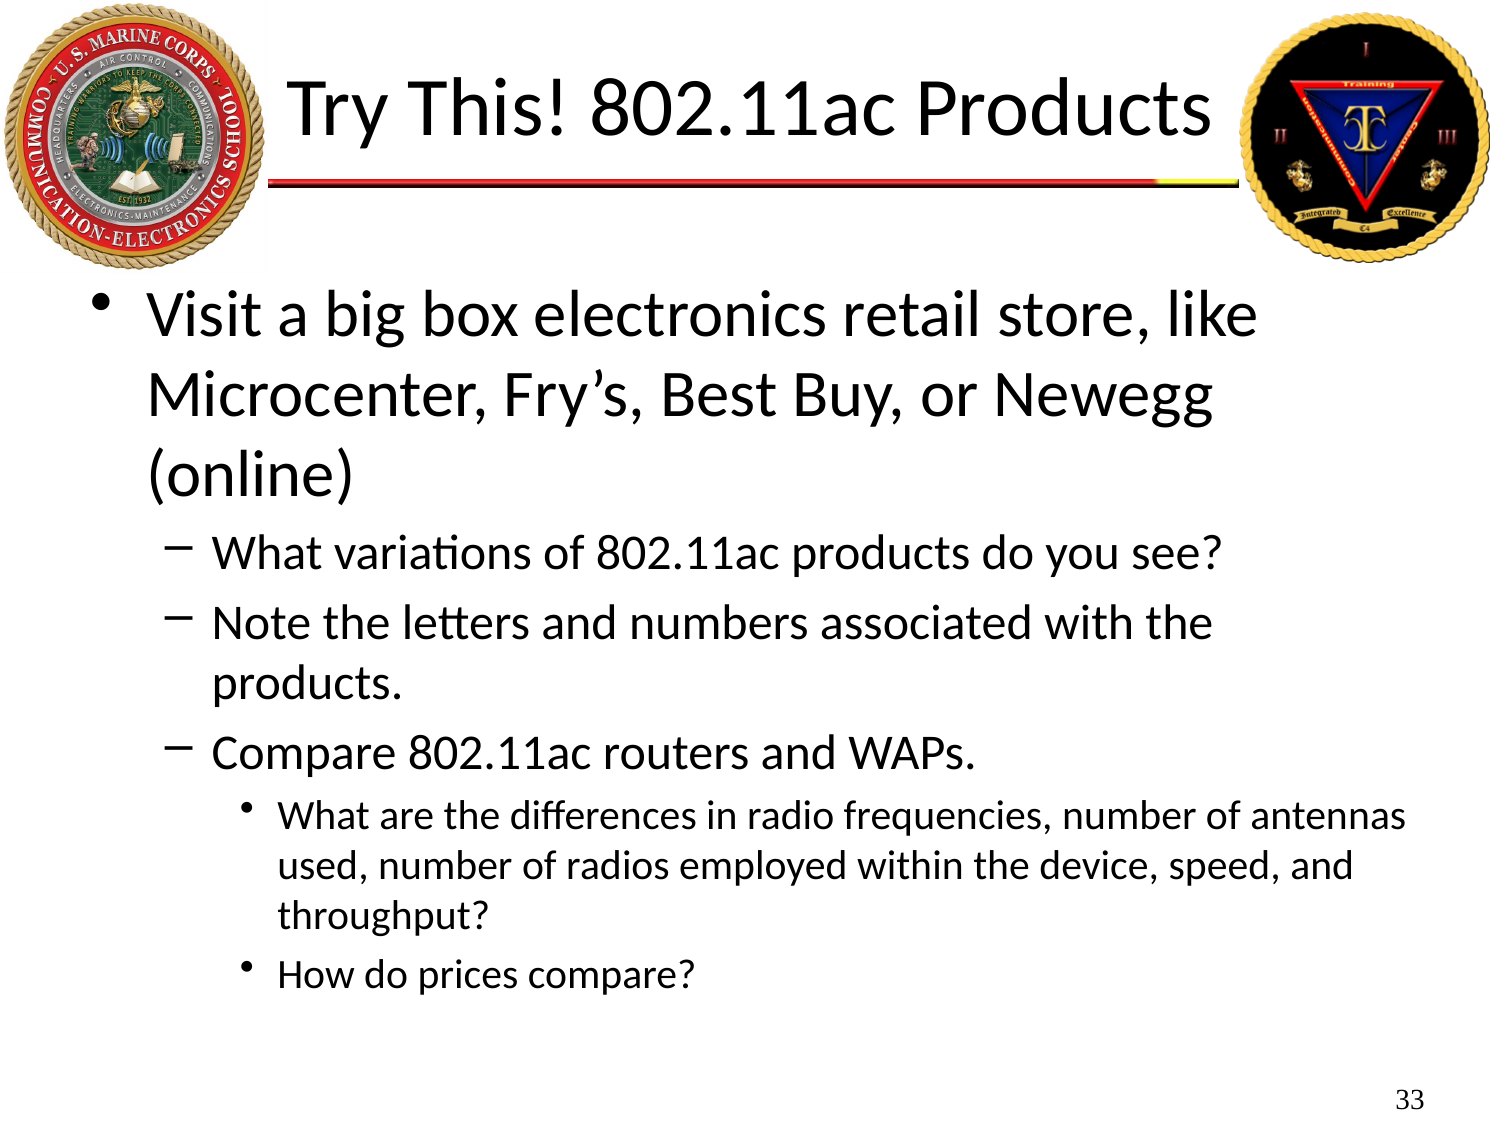

# Try This! 802.11ac Products
Visit a big box electronics retail store, like Microcenter, Fry’s, Best Buy, or Newegg (online)
What variations of 802.11ac products do you see?
Note the letters and numbers associated with the products.
Compare 802.11ac routers and WAPs.
What are the differences in radio frequencies, number of antennas used, number of radios employed within the device, speed, and throughput?
How do prices compare?